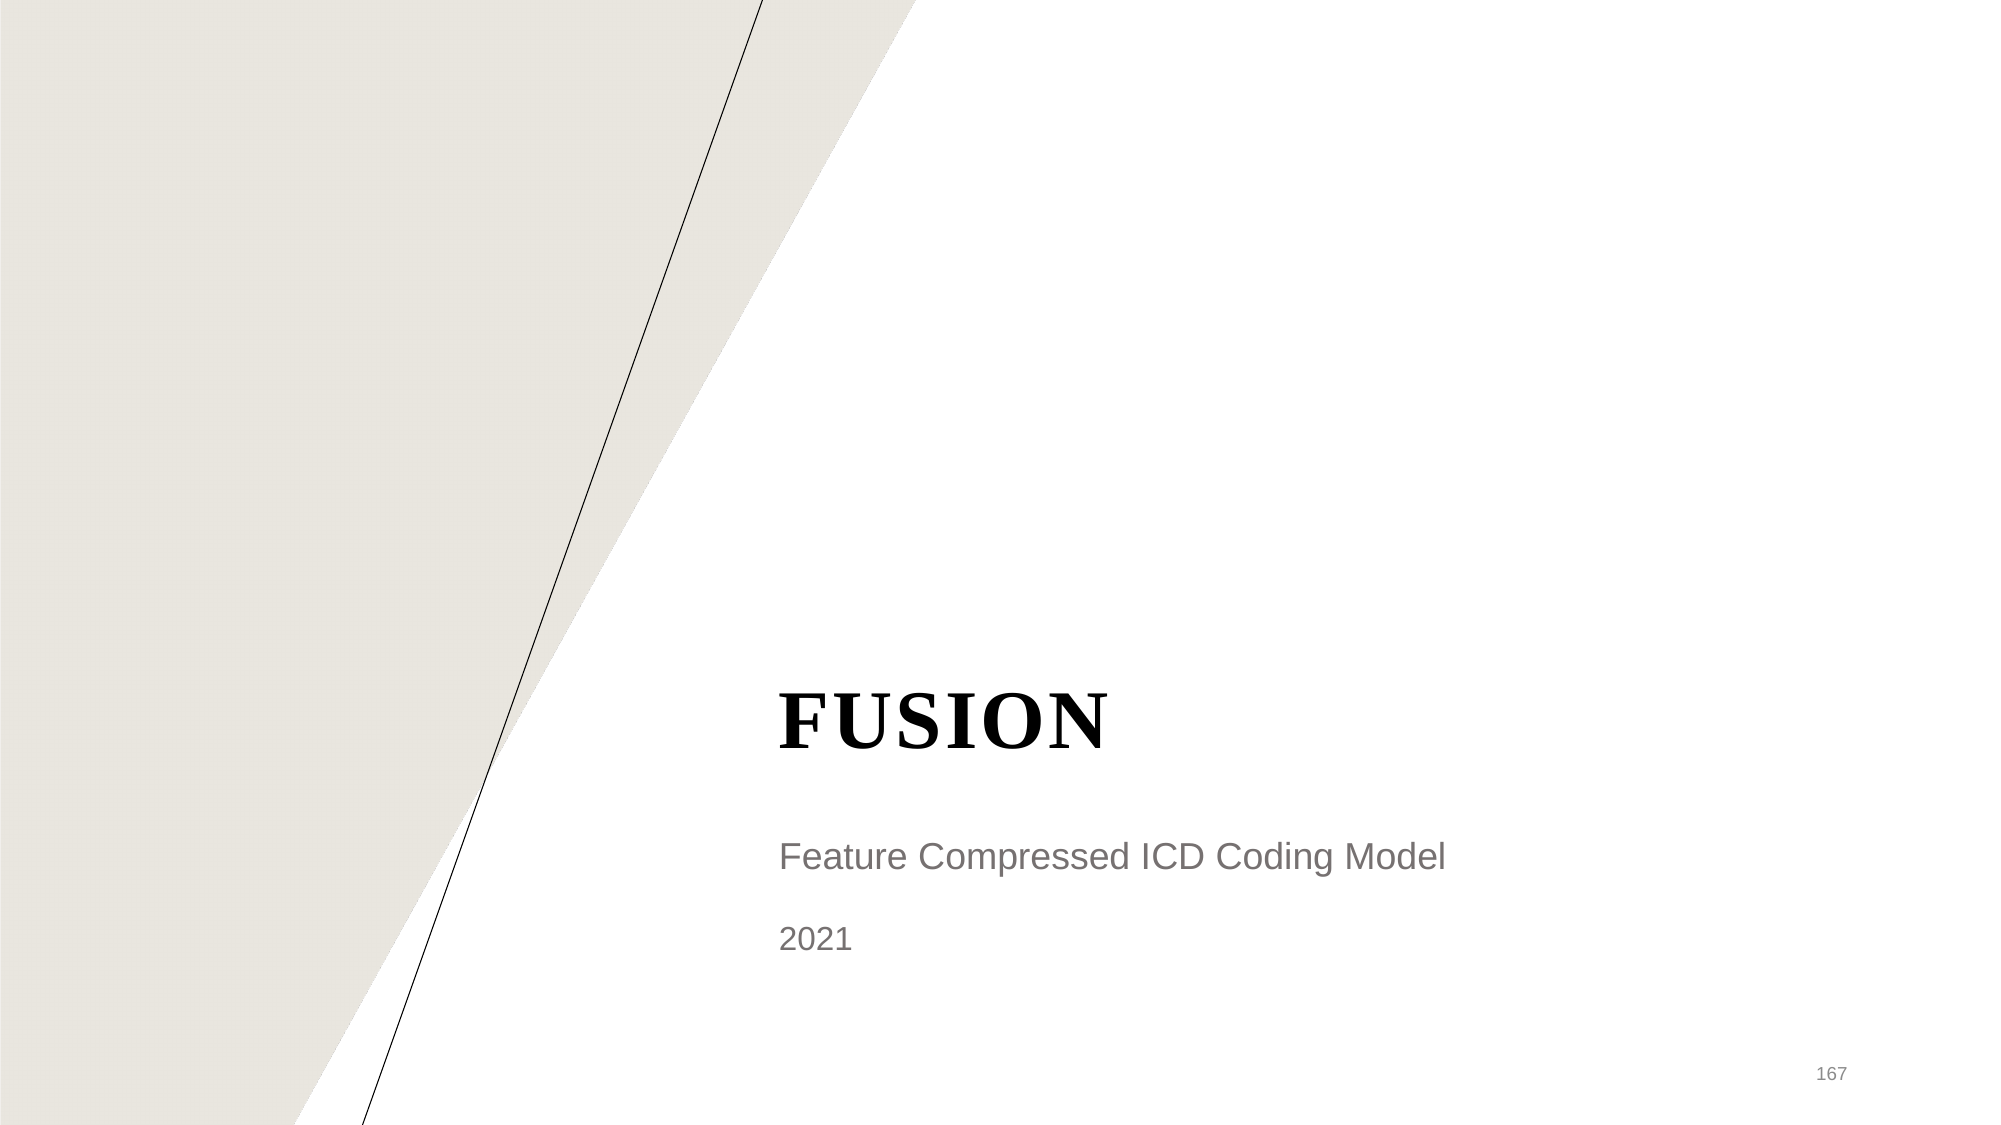

# fusion
Feature Compressed ICD Coding Model
2021
167